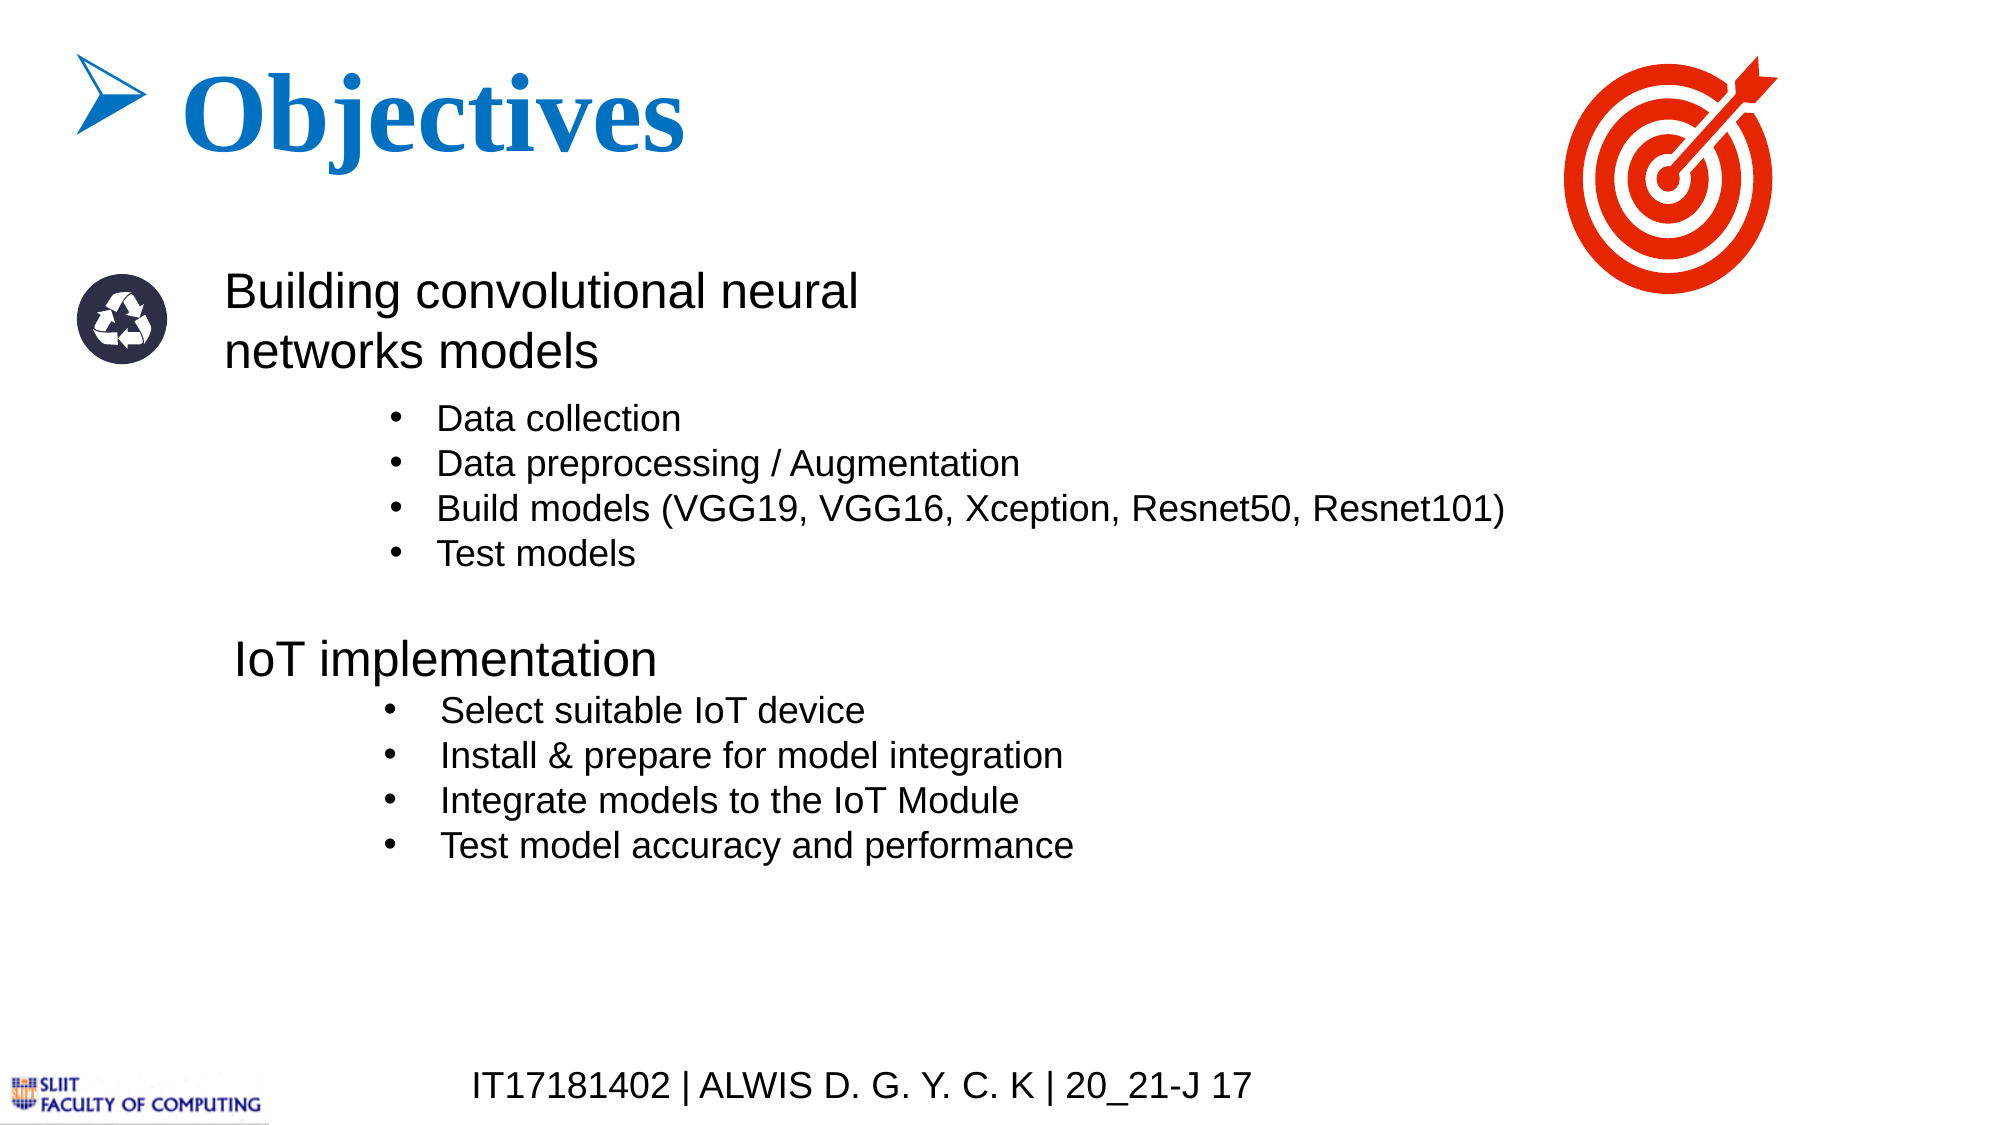

Objectives

Building convolutional neural networks models

Data collection
Data preprocessing / Augmentation
Build models (VGG19, VGG16, Xception, Resnet50, Resnet101)
Test models

IoT implementation
Select suitable IoT device
Install & prepare for model integration
Integrate models to the IoT Module
Test model accuracy and performance

IT17181402 | ALWIS D. G. Y. C. K | 20_21-J 17